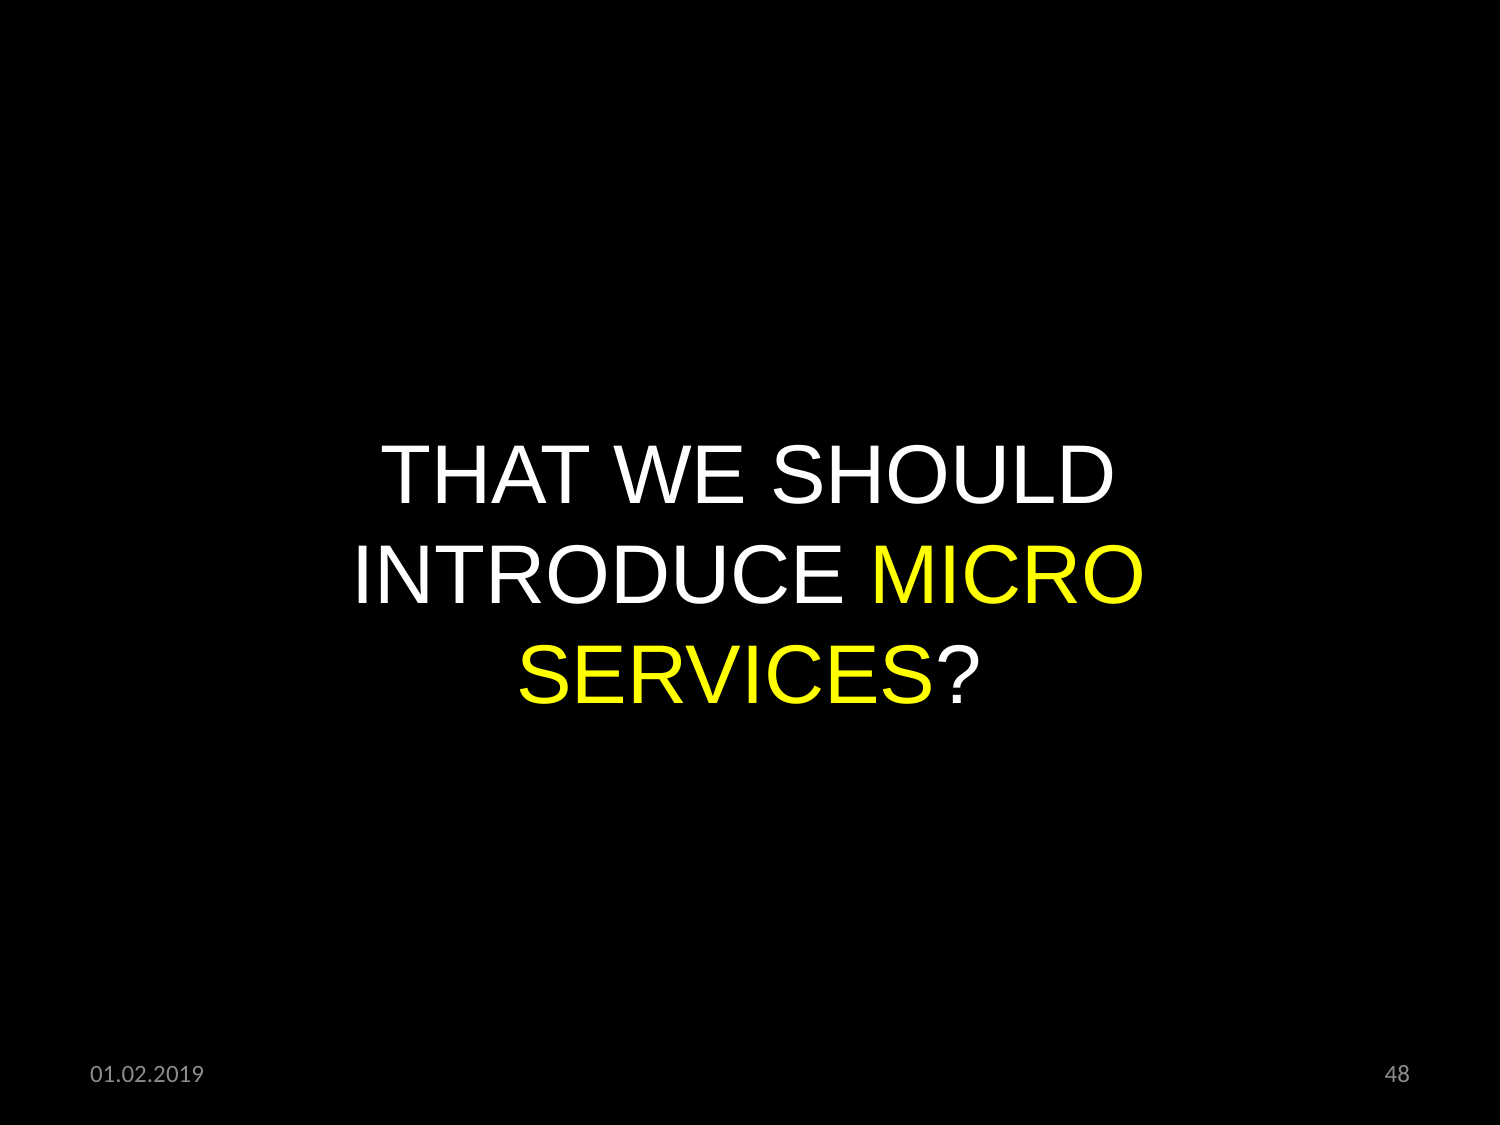

THAT WE SHOULD INTRODUCE MICRO SERVICES?
01.02.2019
48